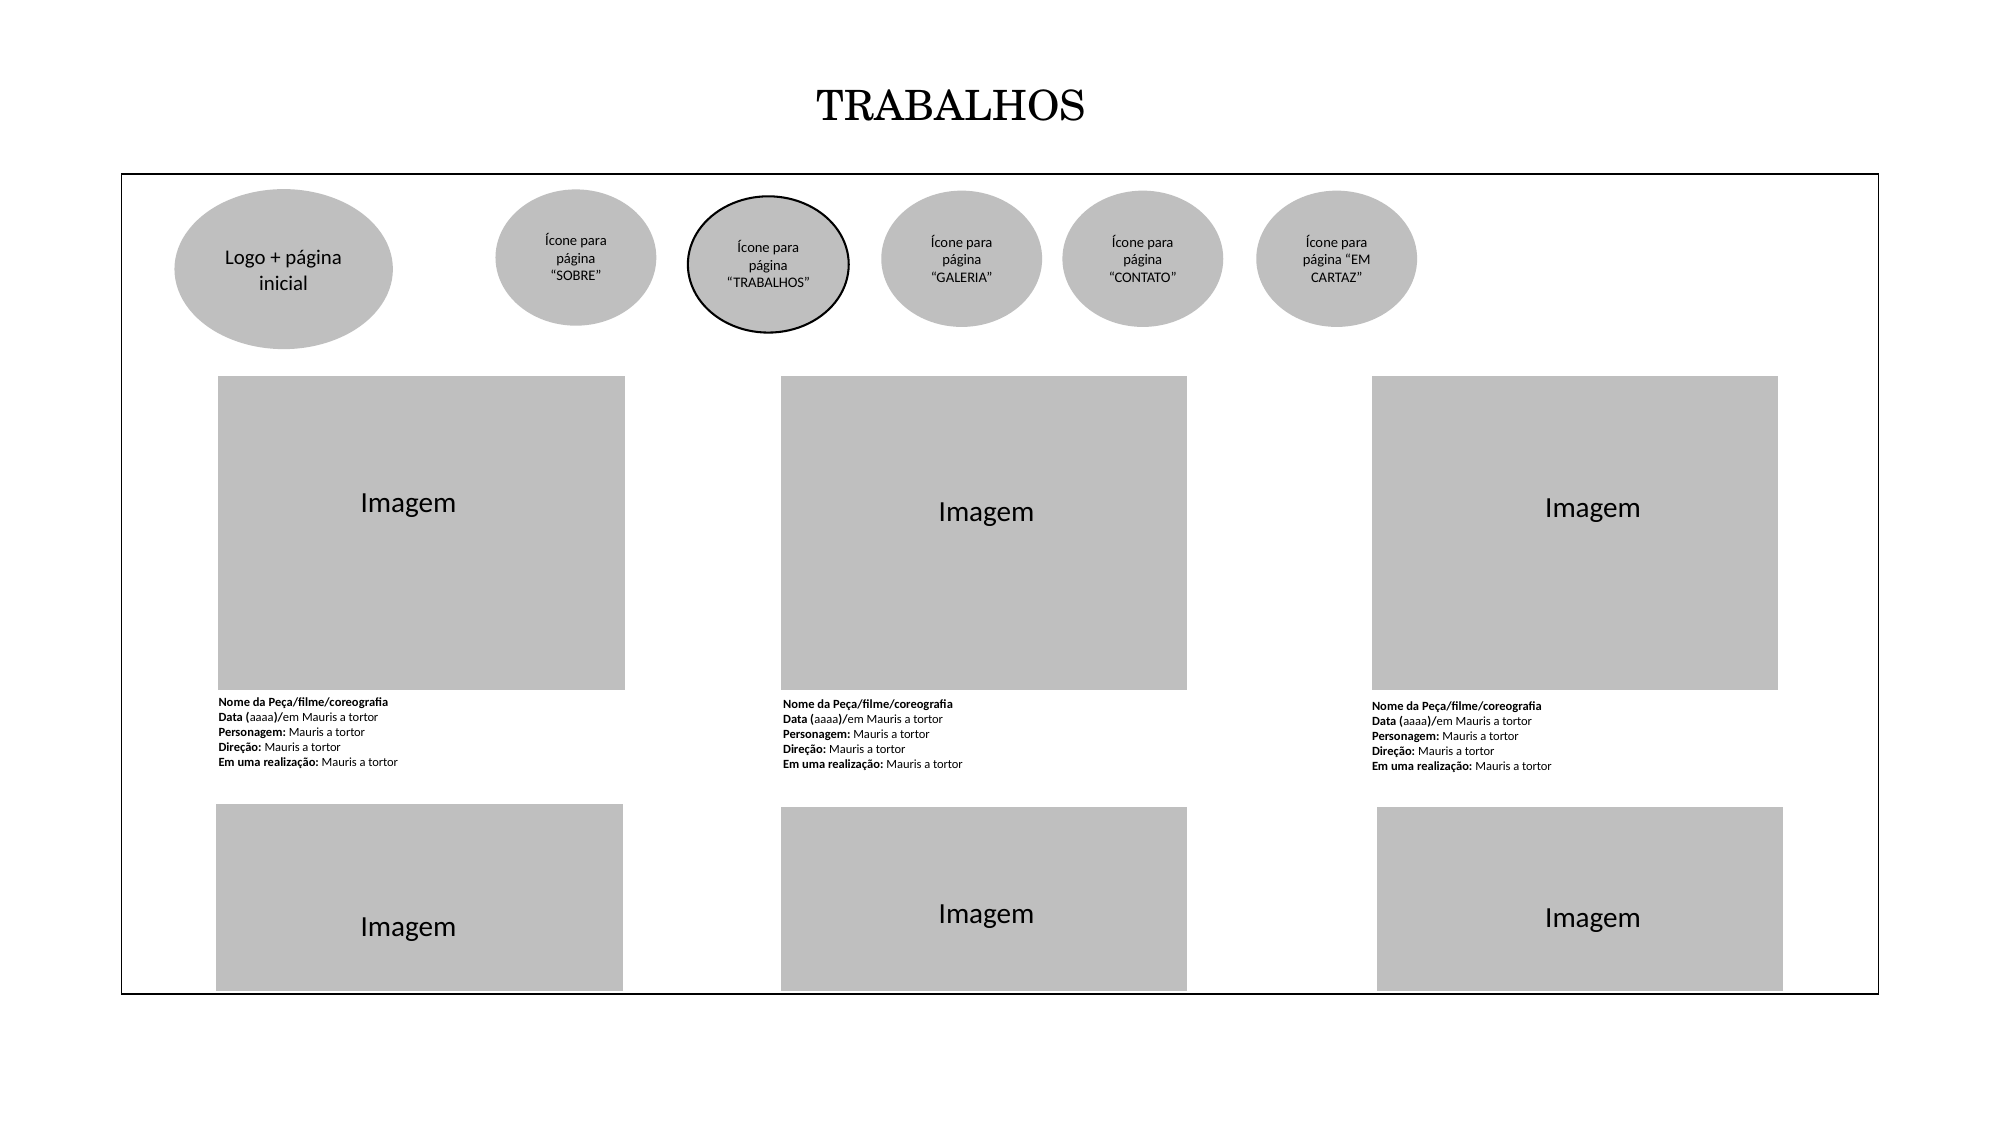

TRABALHOS
Mauris a tortor
Logo + página inicial
Ícone para página “SOBRE”
Ícone para página “GALERIA”
Ícone para página “CONTATO”
Ícone para página “EM CARTAZ”
Ícone para página “TRABALHOS”

Imagem
Imagem
Imagem
Nome da Peça/filme/coreografia
Data (aaaa)/em Mauris a tortor Personagem: Mauris a tortor
Direção: Mauris a tortor
Em uma realização: Mauris a tortor
Nome da Peça/filme/coreografia
Data (aaaa)/em Mauris a tortor Personagem: Mauris a tortor
Direção: Mauris a tortor
Em uma realização: Mauris a tortor
Nome da Peça/filme/coreografia
Data (aaaa)/em Mauris a tortor Personagem: Mauris a tortor
Direção: Mauris a tortor
Em uma realização: Mauris a tortor

Imagem
Imagem
Imagem